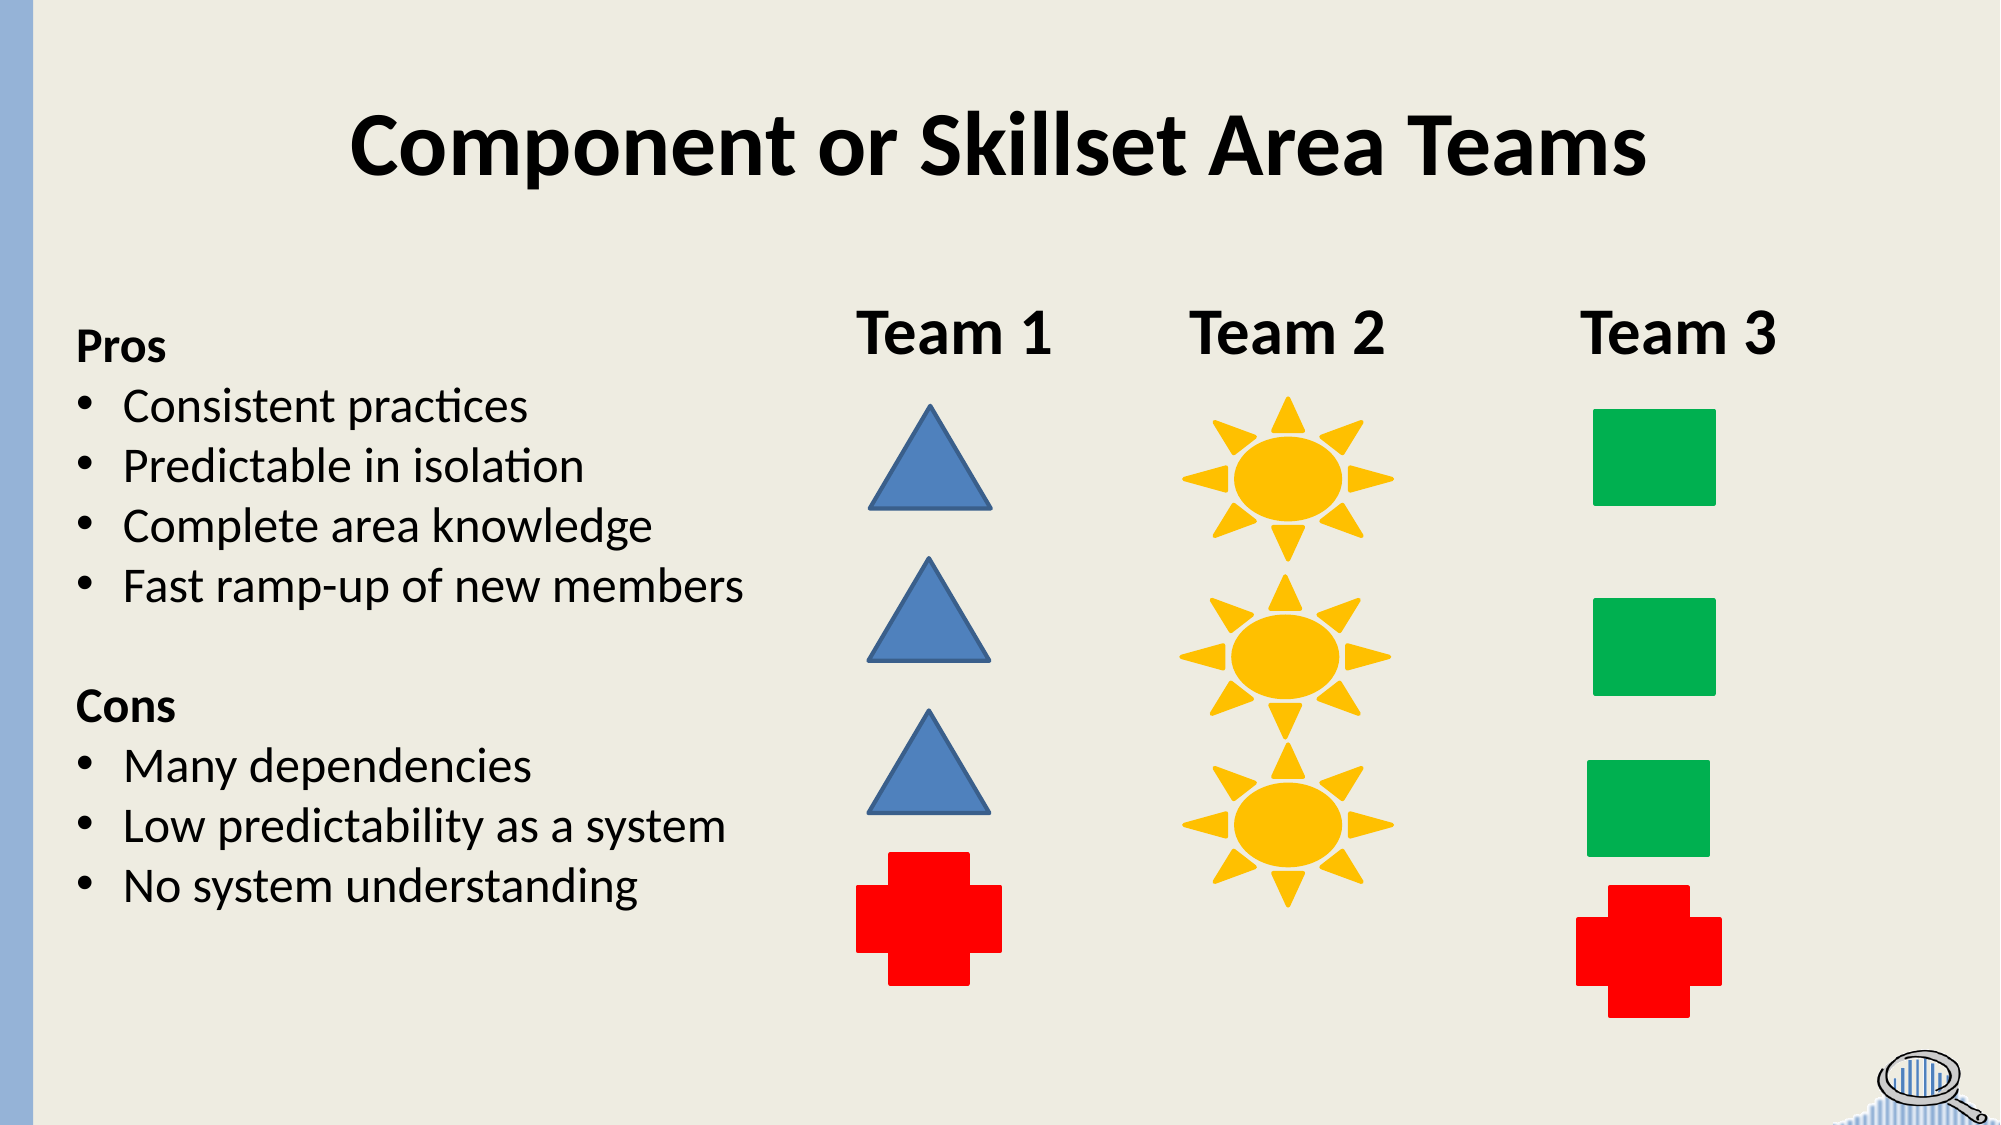

# Component or Skillset Area Teams
Team 1
Team 2
Team 3
Pros
Consistent practices
Predictable in isolation
Complete area knowledge
Fast ramp-up of new members

Cons
Many dependencies
Low predictability as a system
No system understanding